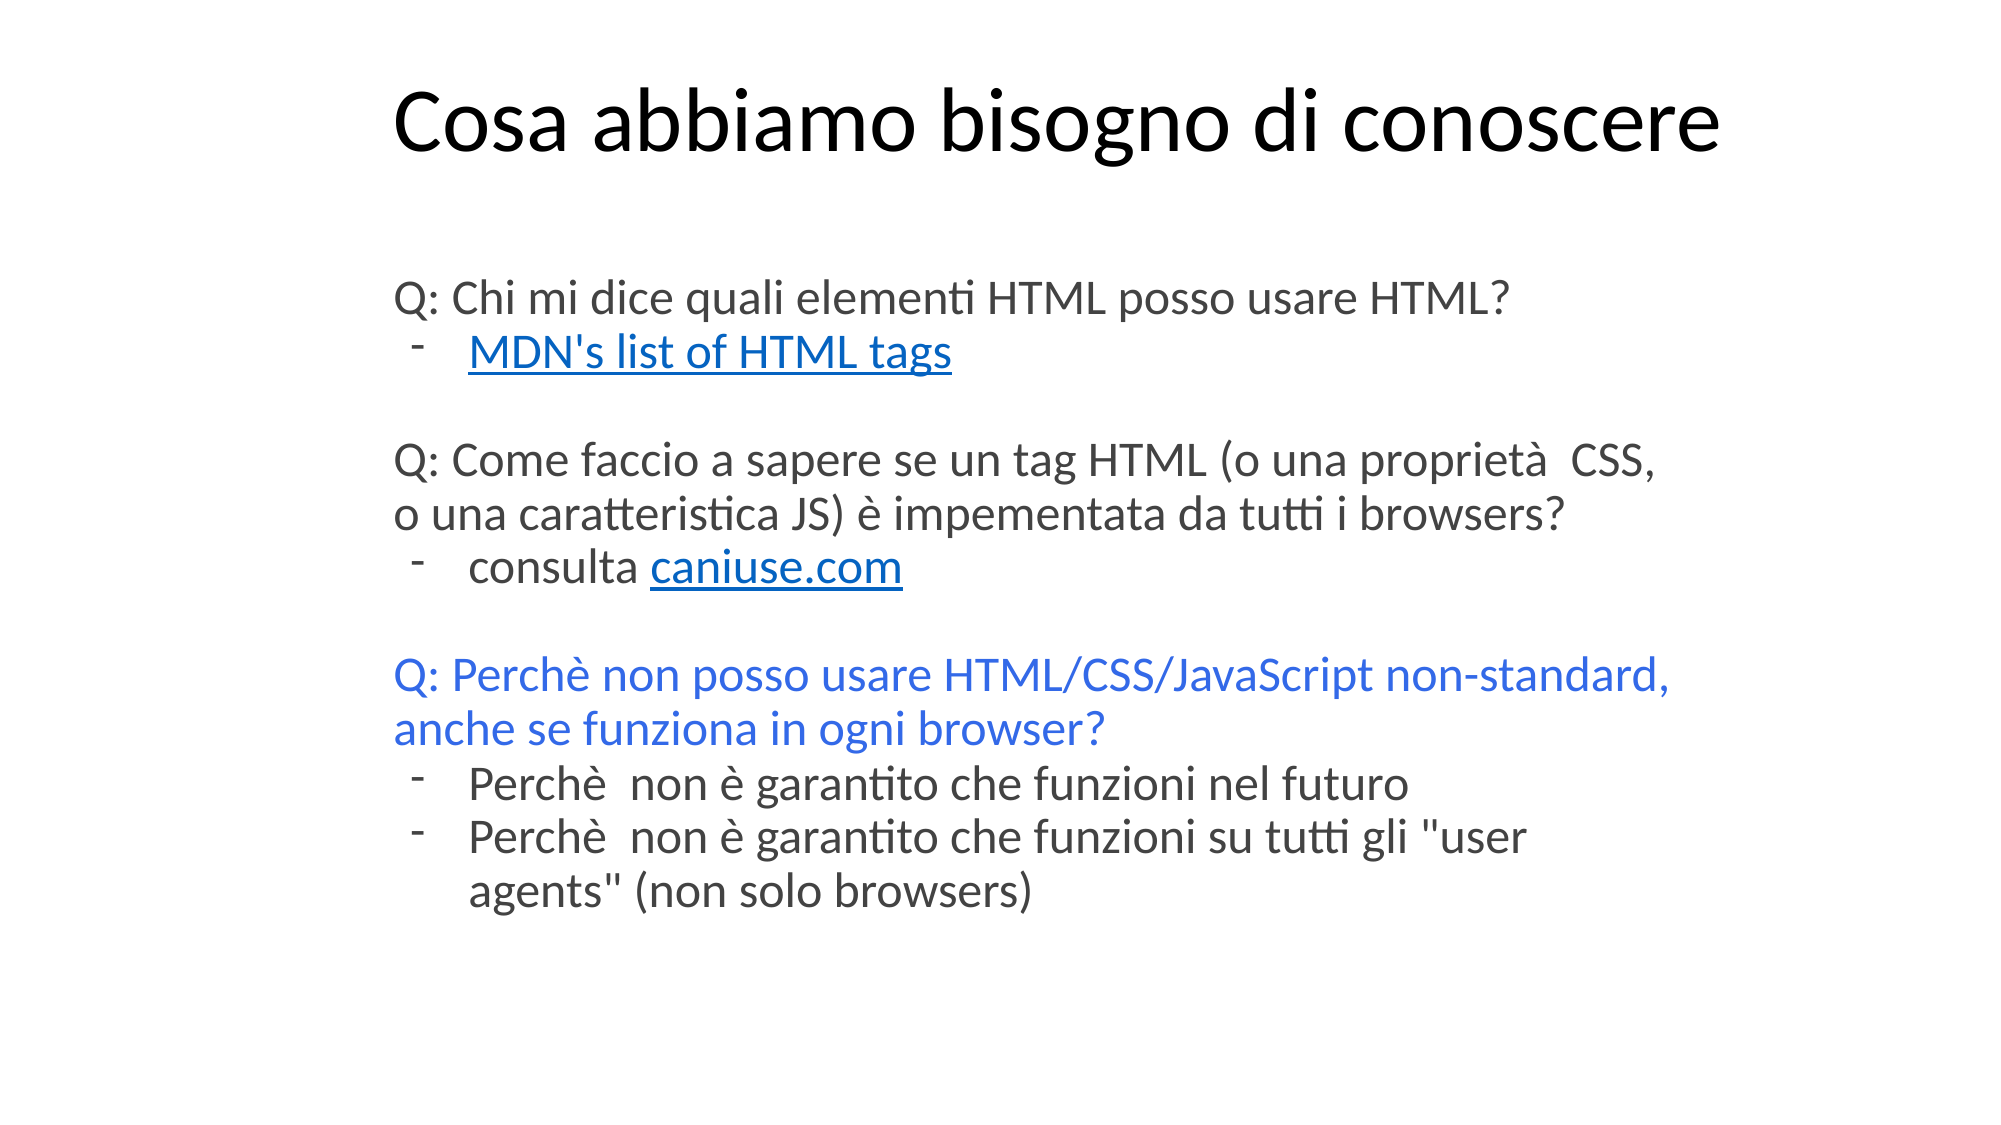

# Cosa abbiamo bisogno di conoscere
Q: Chi mi dice quali elementi HTML posso usare HTML?
MDN's list of HTML tags

Q: Come faccio a sapere se un tag HTML (o una proprietà  CSS, o una caratteristica JS) è impementata da tutti i browsers?
consulta caniuse.com

Q: Perchè non posso usare HTML/CSS/JavaScript non-standard, anche se funziona in ogni browser?
Perchè  non è garantito che funzioni nel futuro
Perchè  non è garantito che funzioni su tutti gli "user agents" (non solo browsers)